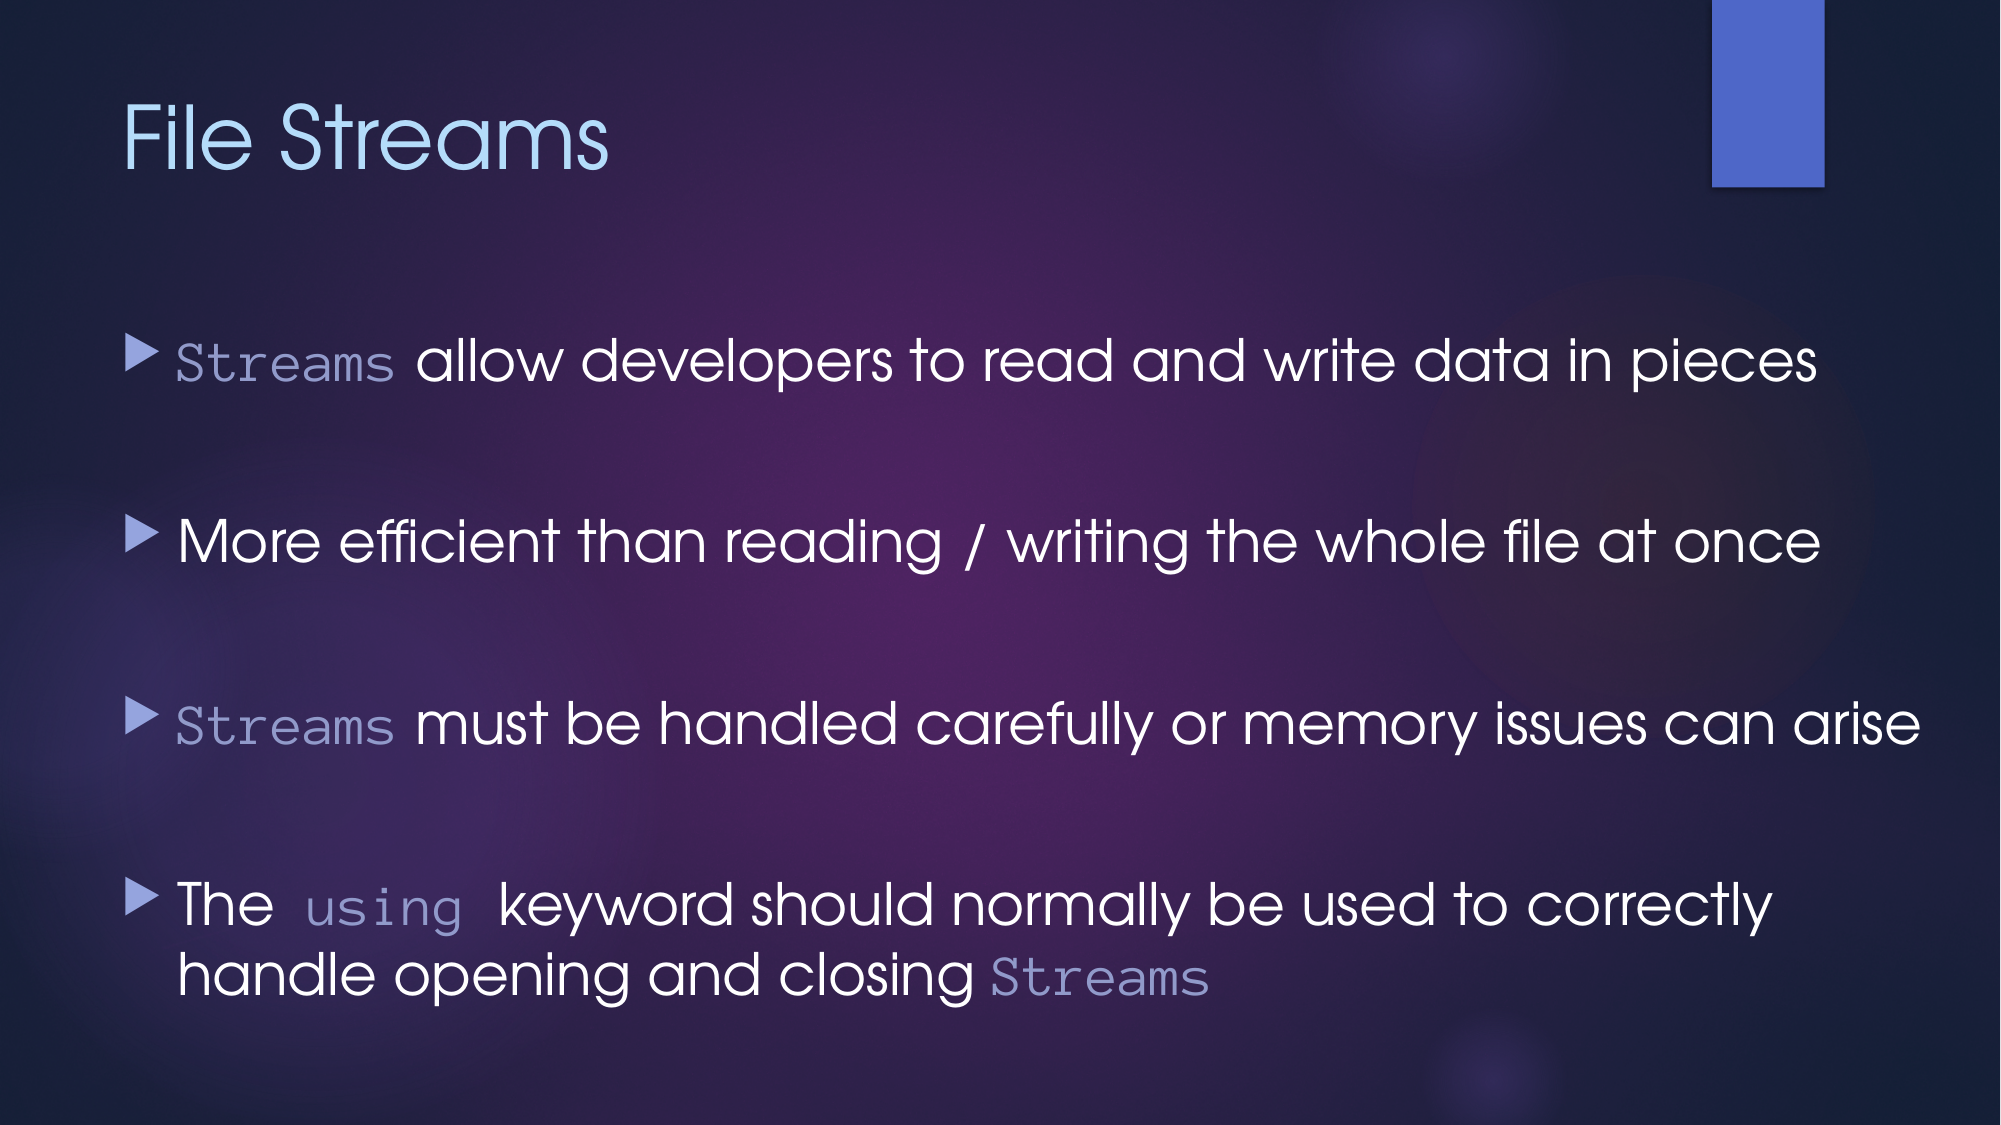

# File Streams
Streams allow developers to read and write data in pieces

More efficient than reading / writing the whole file at once

Streams must be handled carefully or memory issues can arise

The  using  keyword should normally be used to correctly handle opening and closing Streams